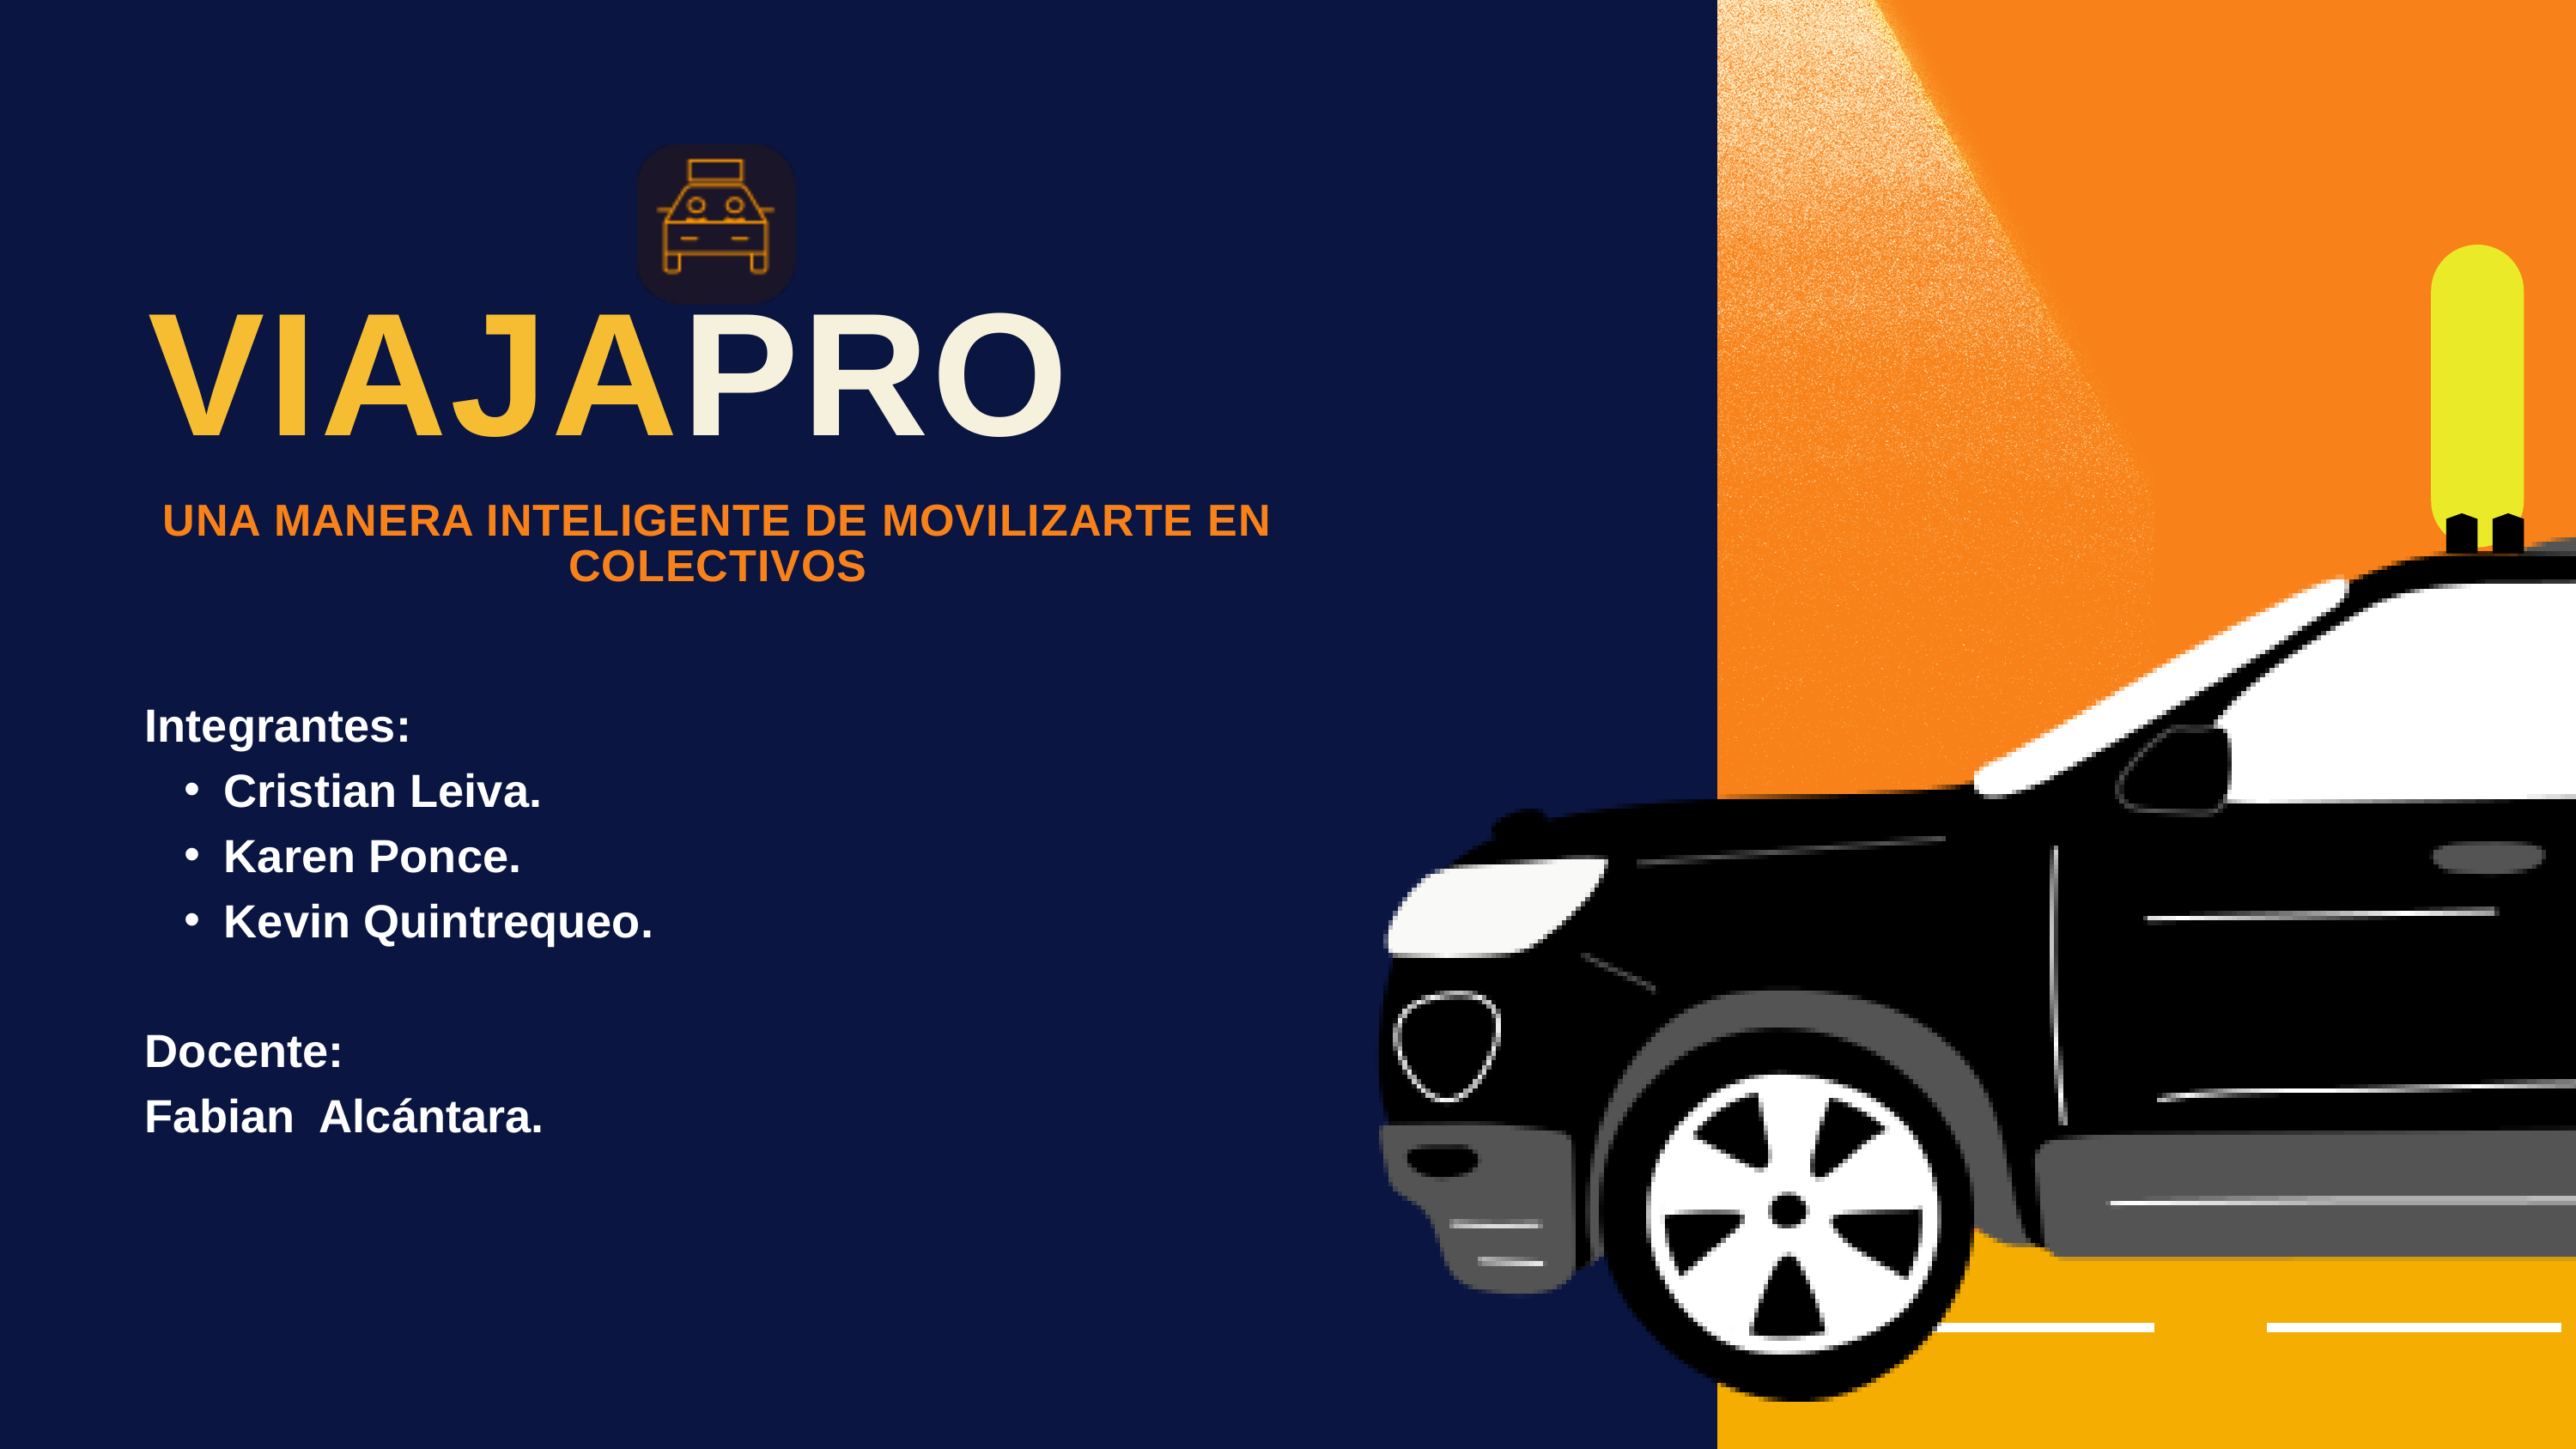

VIAJAPRO
UNA MANERA INTELIGENTE DE MOVILIZARTE EN COLECTIVOS
Integrantes:
Cristian Leiva.
Karen Ponce.
Kevin Quintrequeo.

Docente:
Fabian  Alcántara.